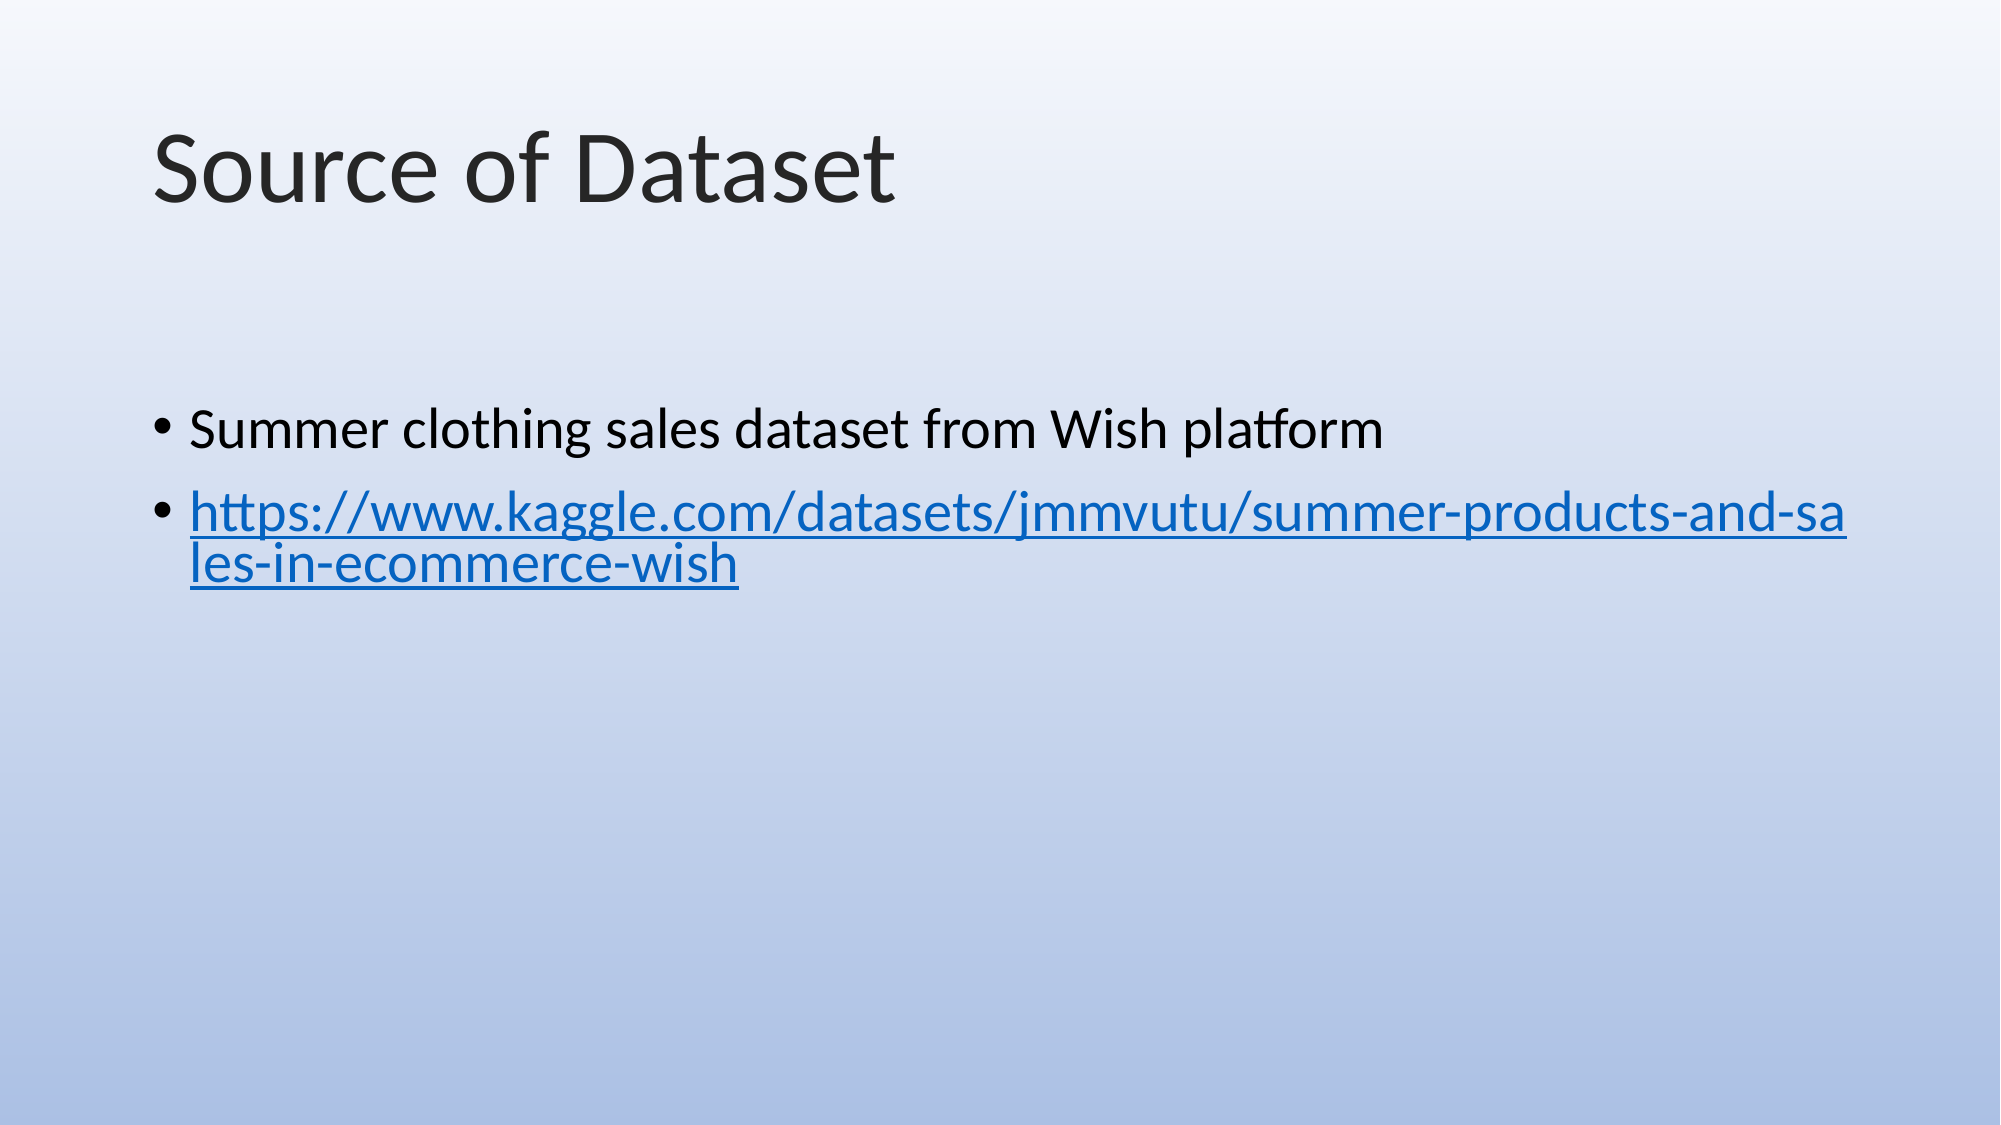

# Source of Dataset

Summer clothing sales dataset from Wish platform
https://www.kaggle.com/datasets/jmmvutu/summer-products-and-sales-in-ecommerce-wish